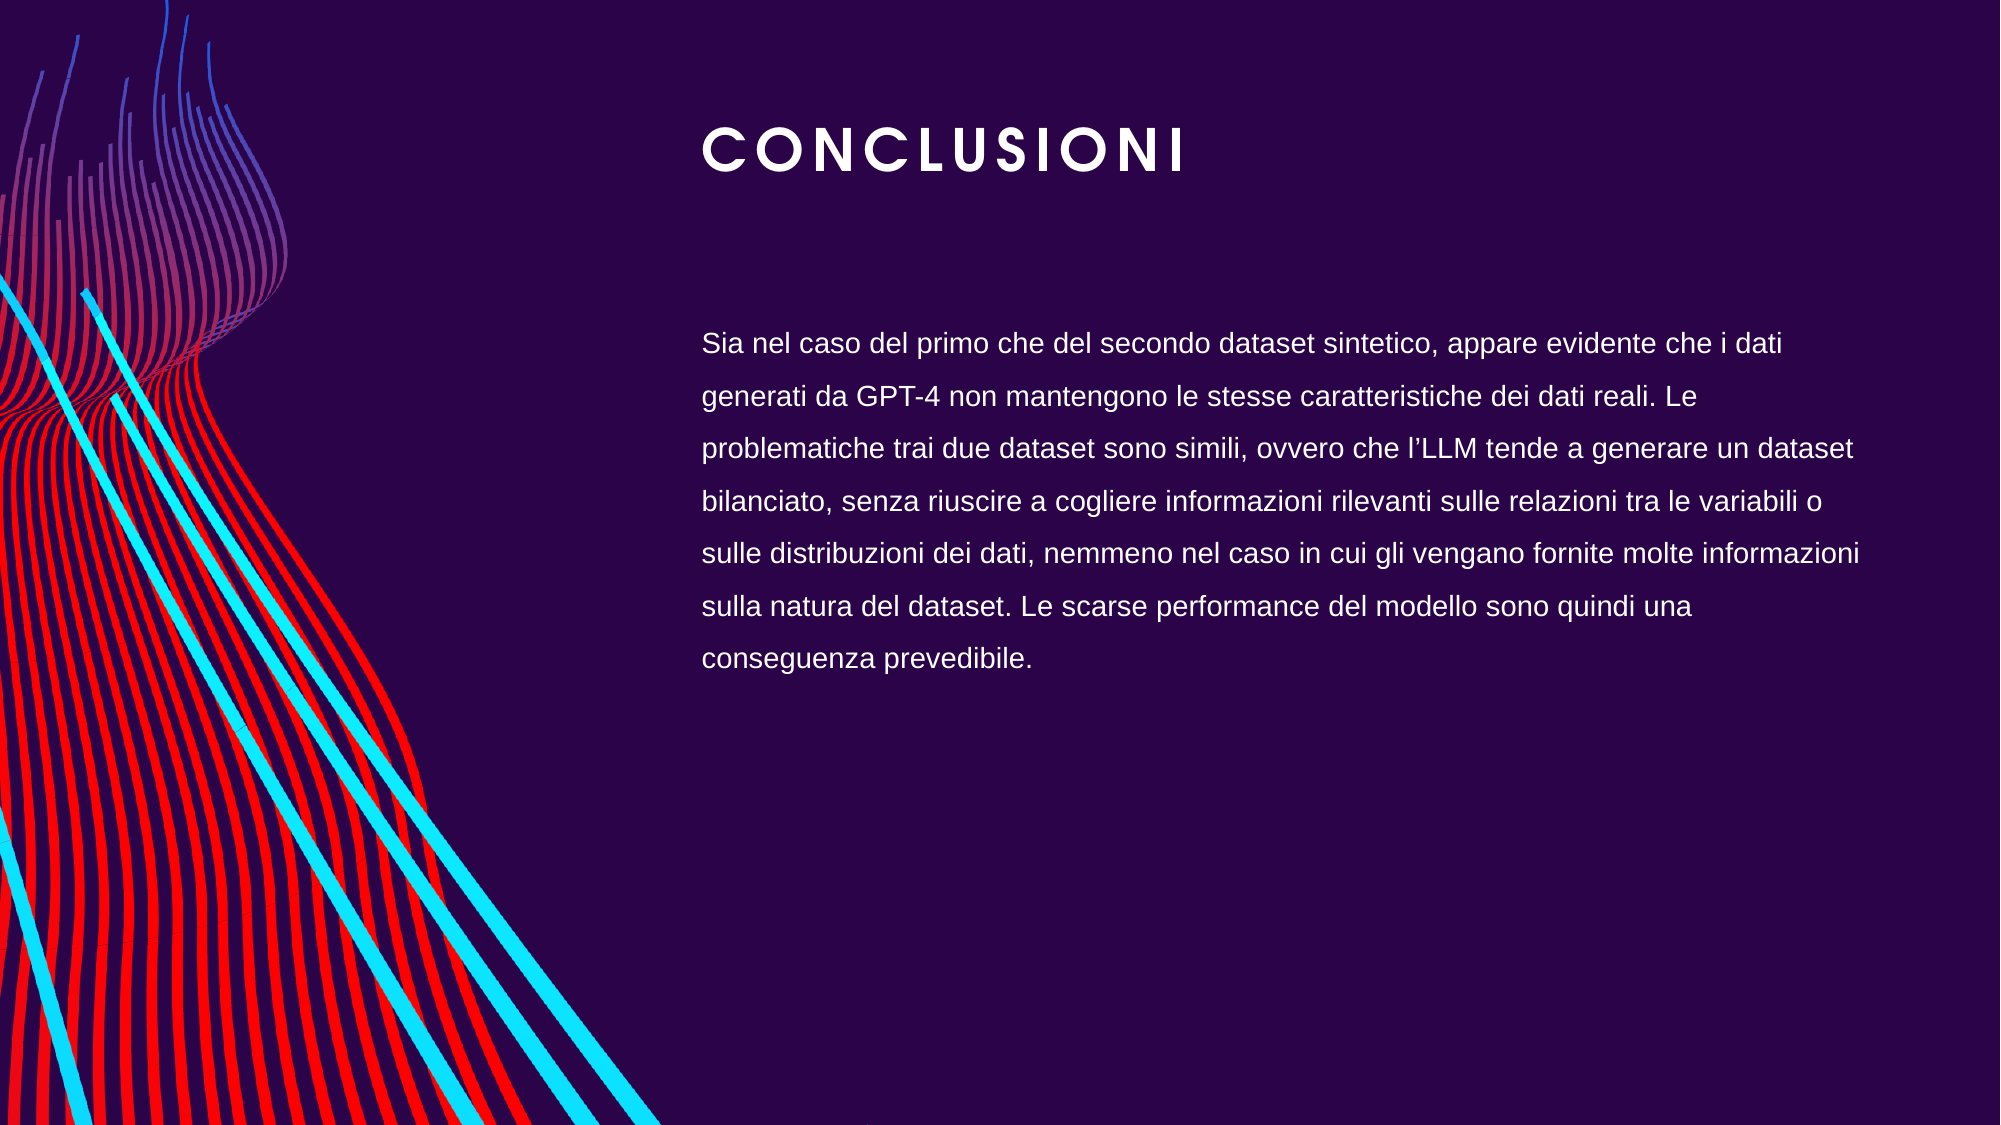

# CONCLUSIONI
Sia nel caso del primo che del secondo dataset sintetico, appare evidente che i dati generati da GPT-4 non mantengono le stesse caratteristiche dei dati reali. Le problematiche trai due dataset sono simili, ovvero che l’LLM tende a generare un dataset bilanciato, senza riuscire a cogliere informazioni rilevanti sulle relazioni tra le variabili o sulle distribuzioni dei dati, nemmeno nel caso in cui gli vengano fornite molte informazioni sulla natura del dataset. Le scarse performance del modello sono quindi una conseguenza prevedibile.